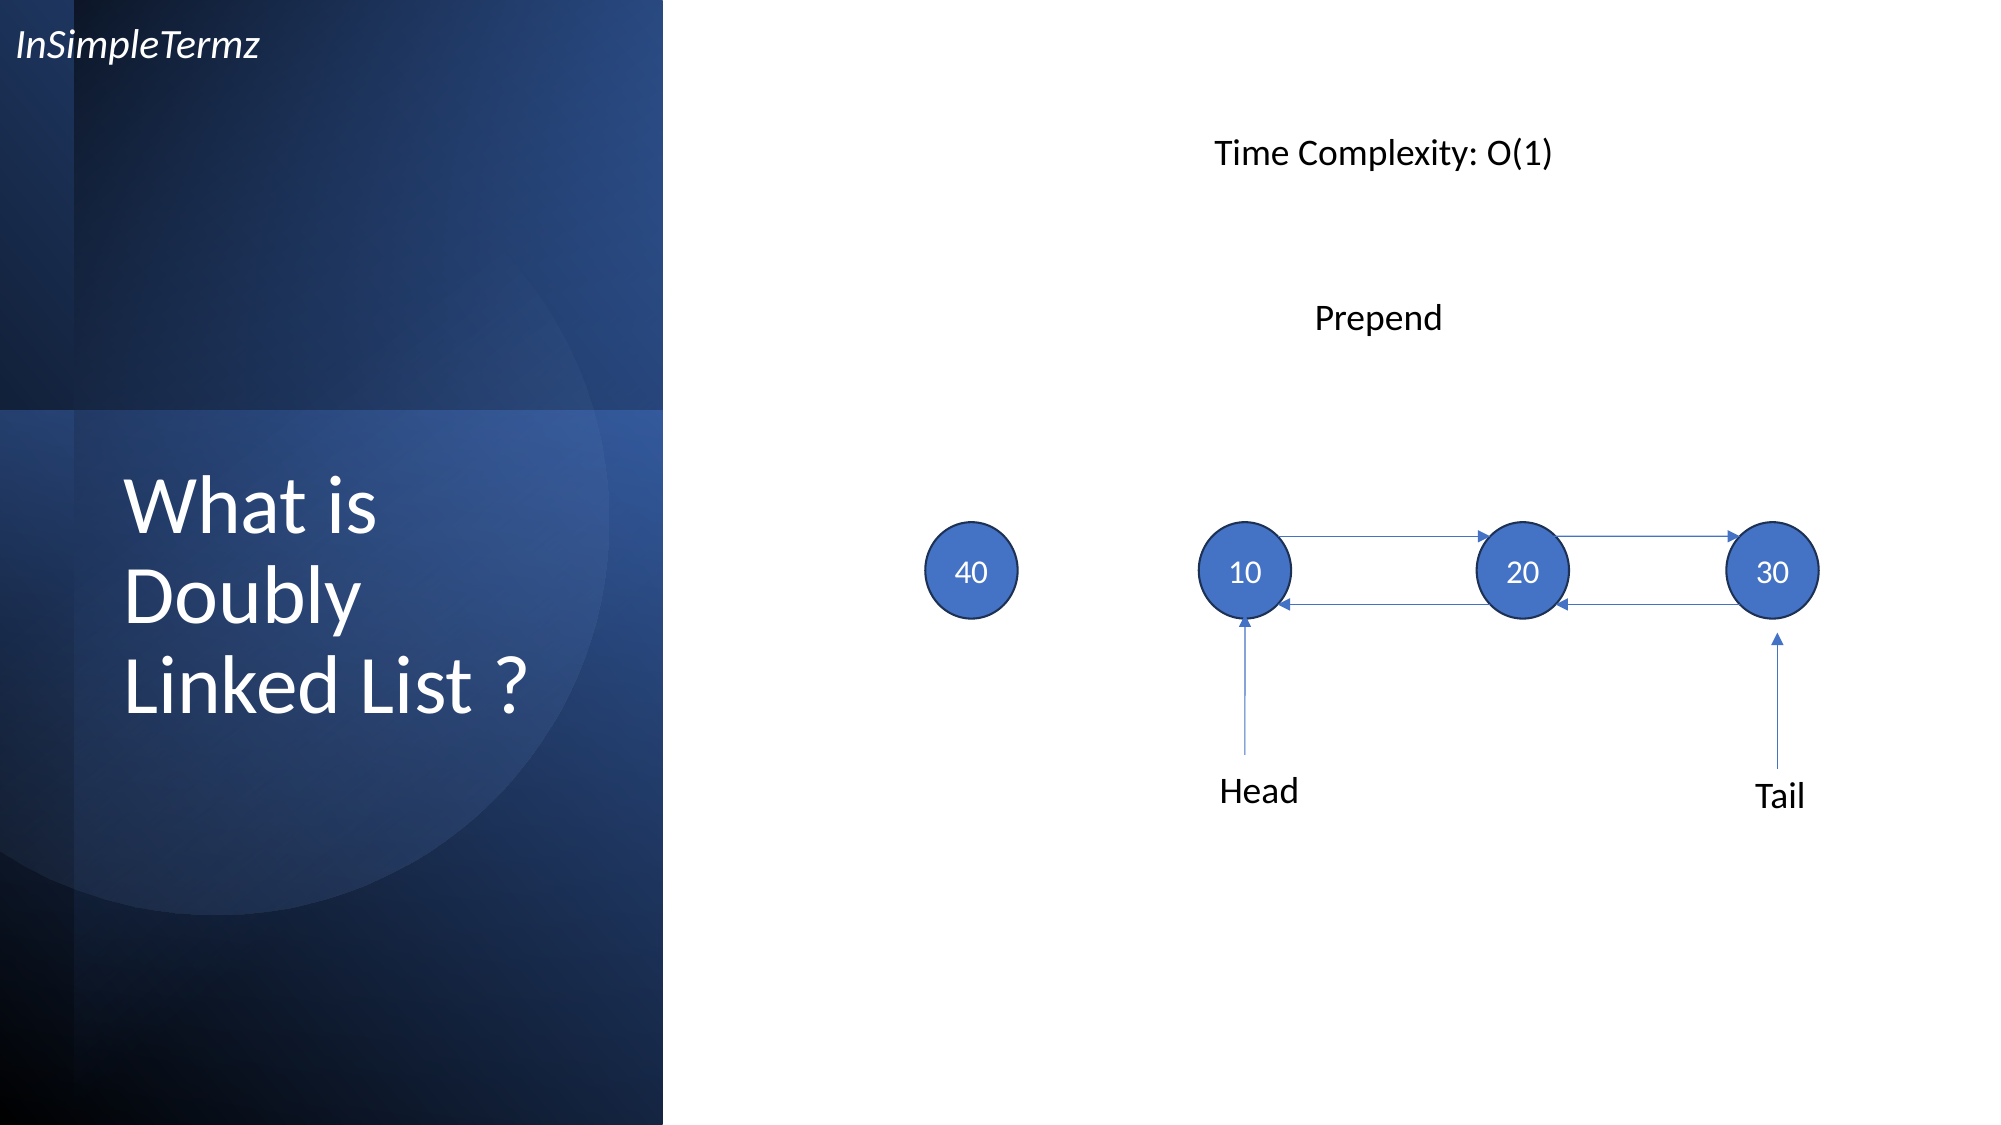

InSimpleTermz
Time Complexity: O(1)

Prepend

# What is Doubly Linked List ?
40
10
20
30
Head
Tail